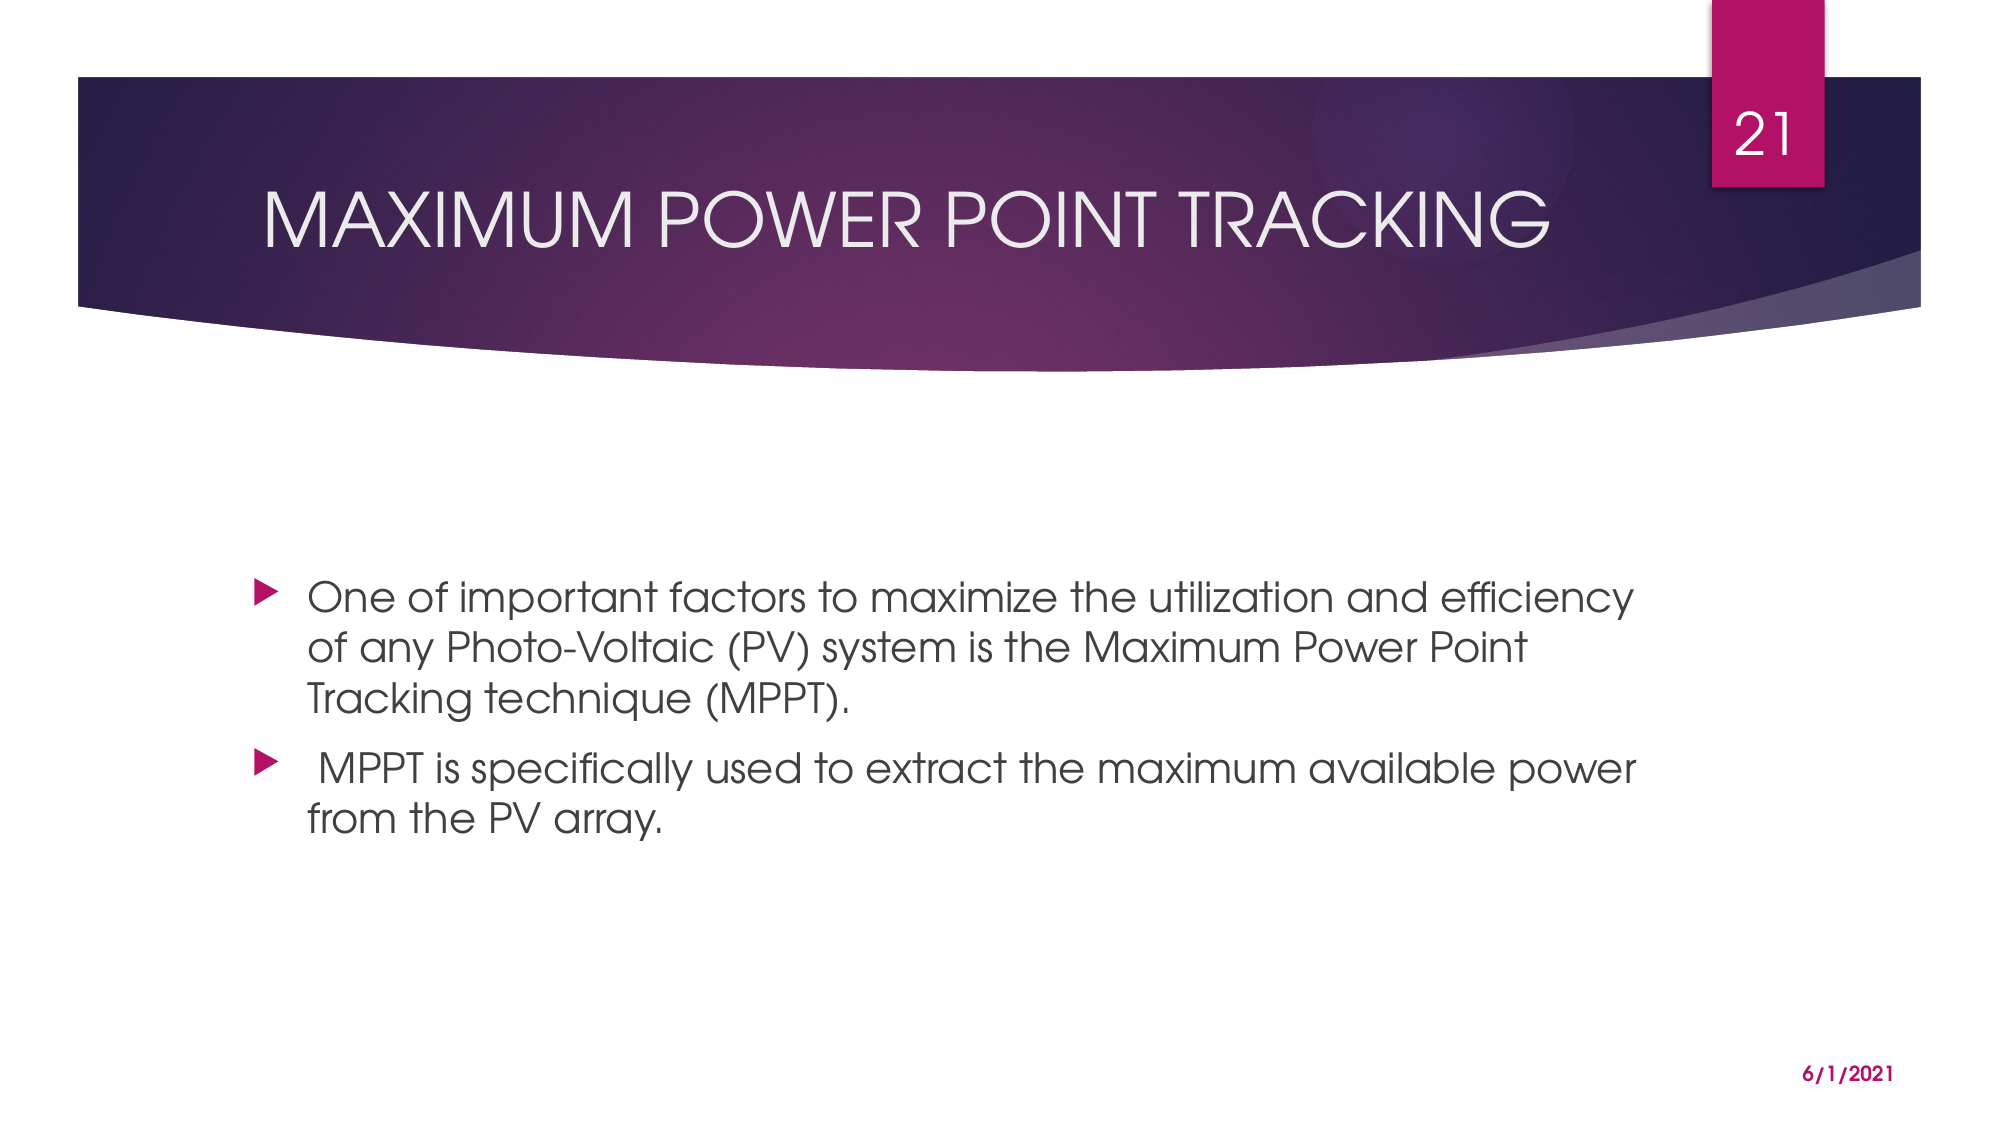

21
# MAXIMUM POWER POINT TRACKING

One of important factors to maximize the utilization and efficiency of any Photo-Voltaic (PV) system is the Maximum Power Point Tracking technique (MPPT).
 MPPT is specifically used to extract the maximum available power from the PV array.
6/1/2021